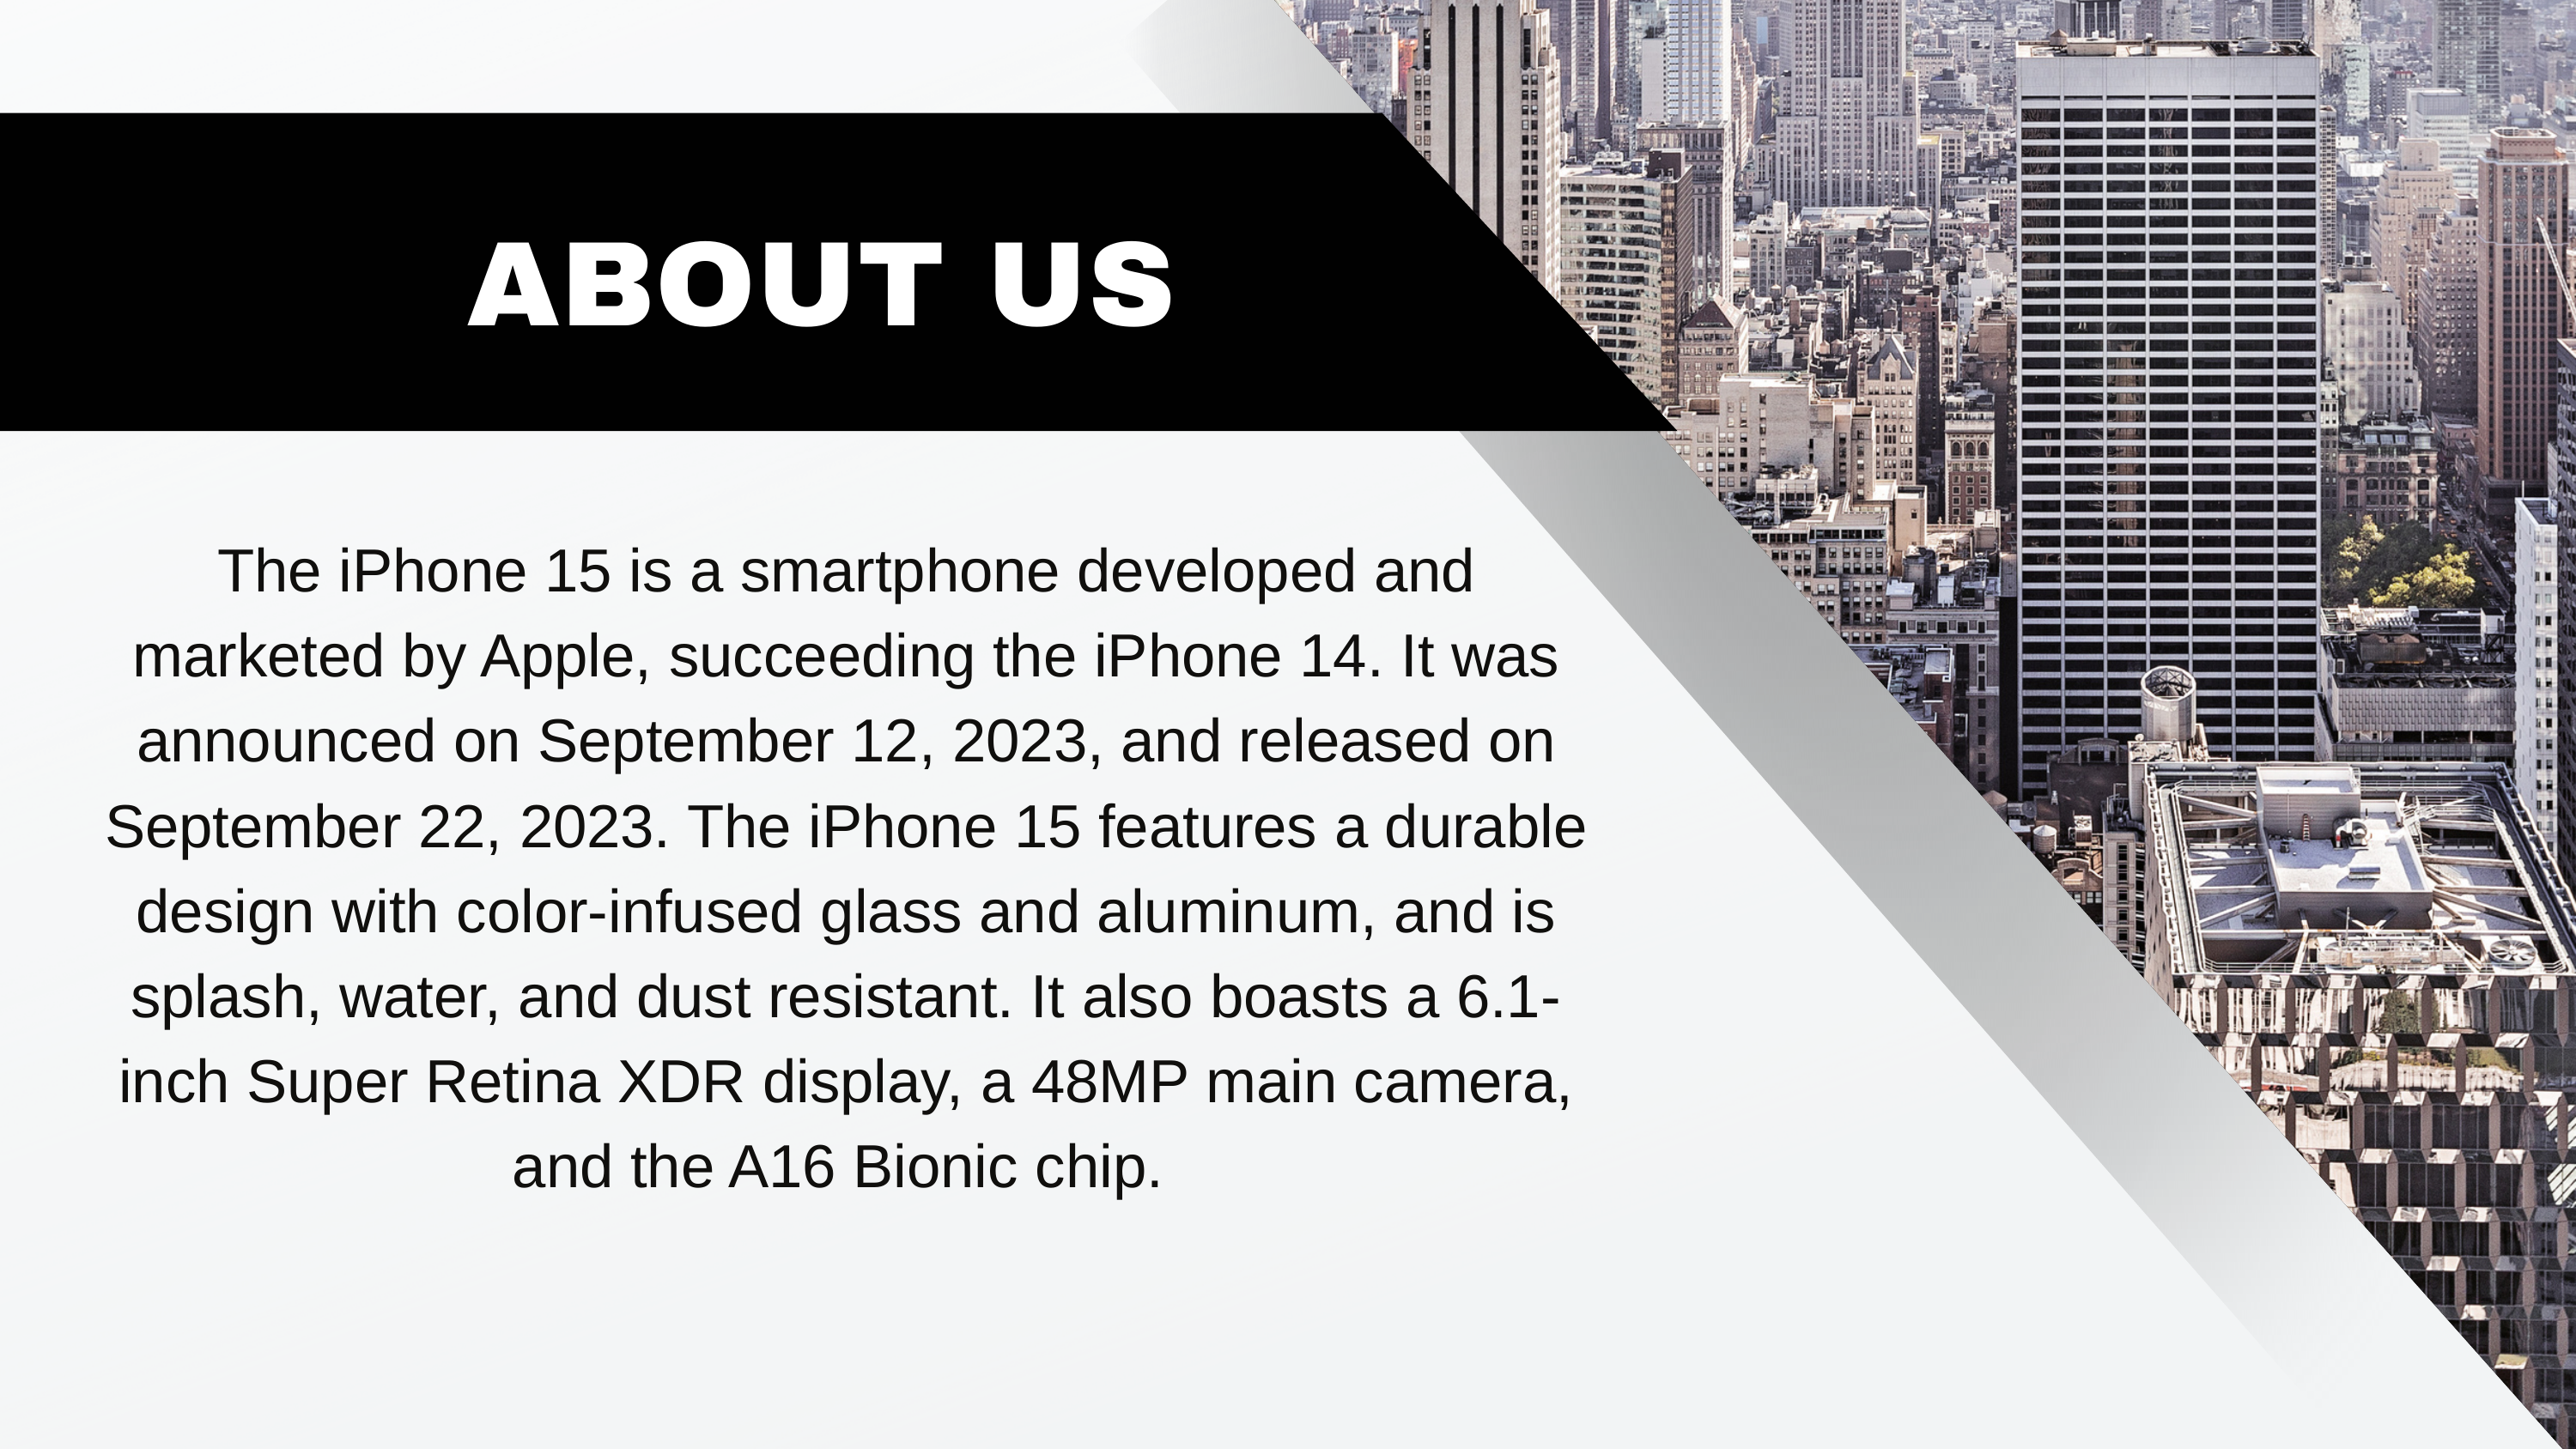

ABOUT US
The iPhone 15 is a smartphone developed and marketed by Apple, succeeding the iPhone 14. It was announced on September 12, 2023, and released on September 22, 2023. The iPhone 15 features a durable design with color-infused glass and aluminum, and is splash, water, and dust resistant. It also boasts a 6.1-inch Super Retina XDR display, a 48MP main camera, and the A16 Bionic chip.